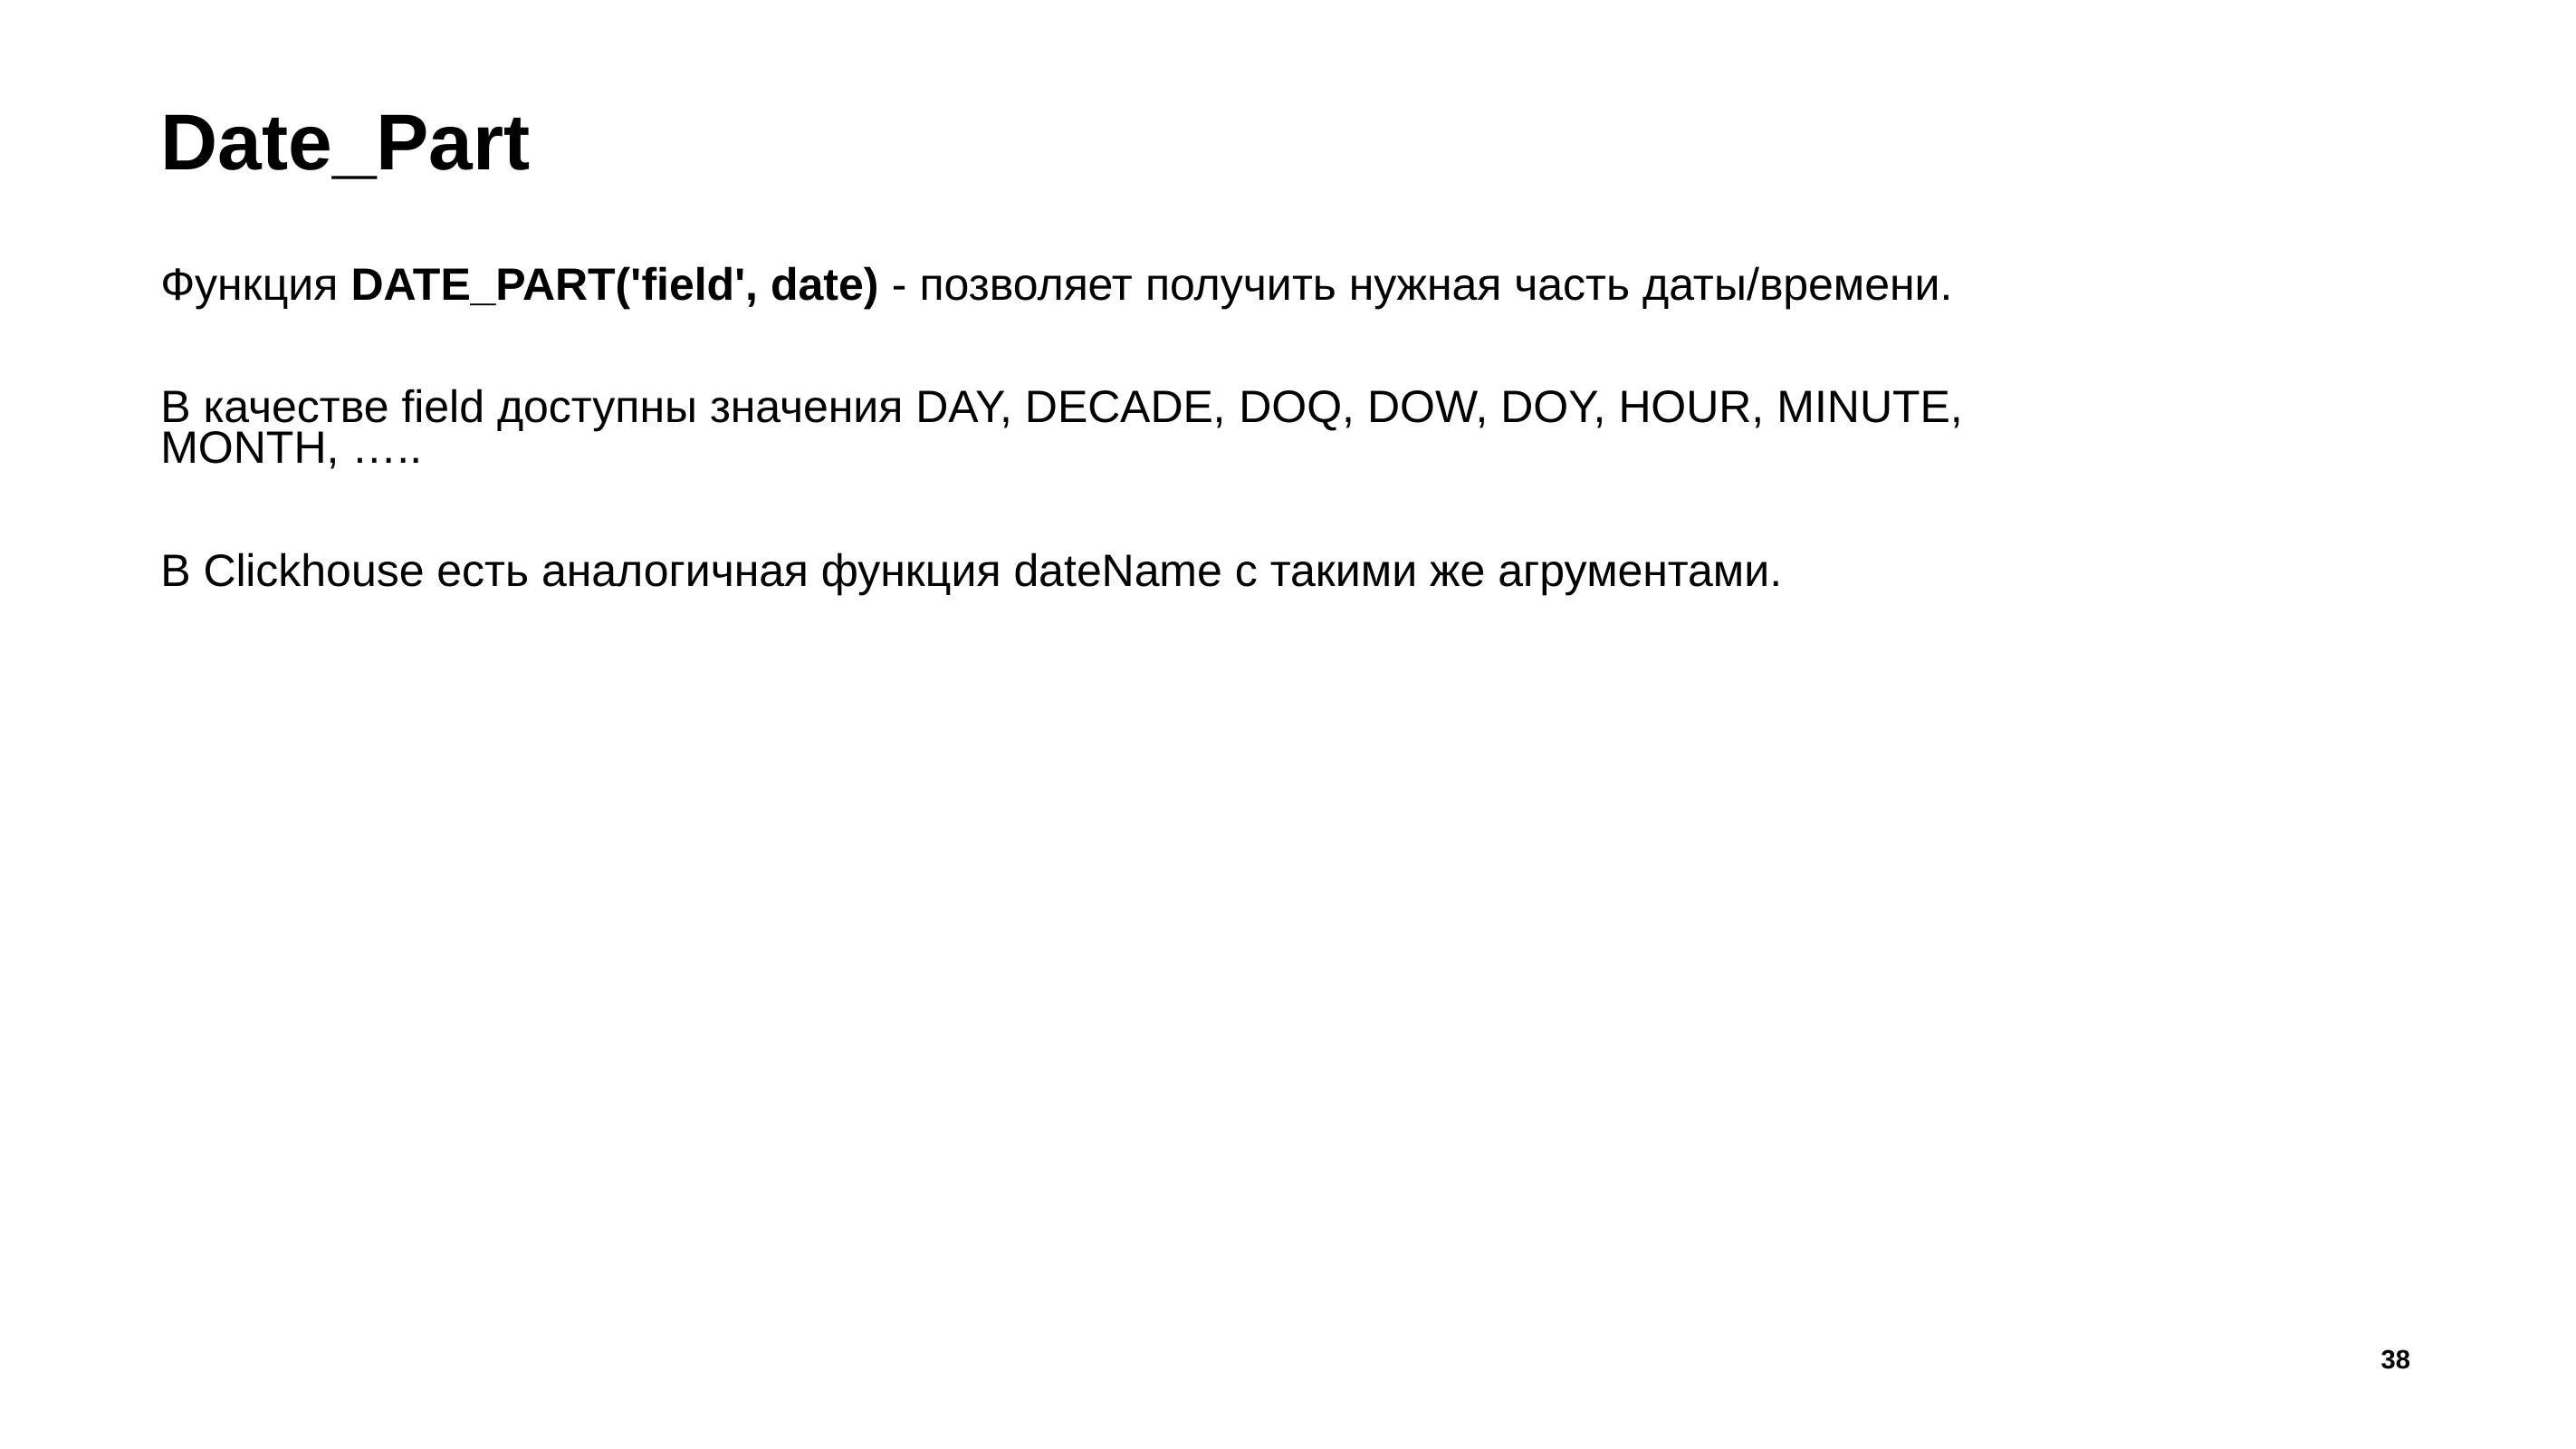

# Date_Part

Функция DATE_PART('field', date) - позволяет получить нужная часть даты/времени.

В качестве field доступны значения DAY, DECADE, DOQ, DOW, DOY, HOUR, MINUTE, MONTH, …..

В Clickhouse есть аналогичная функция dateName с такими же агрументами.

38